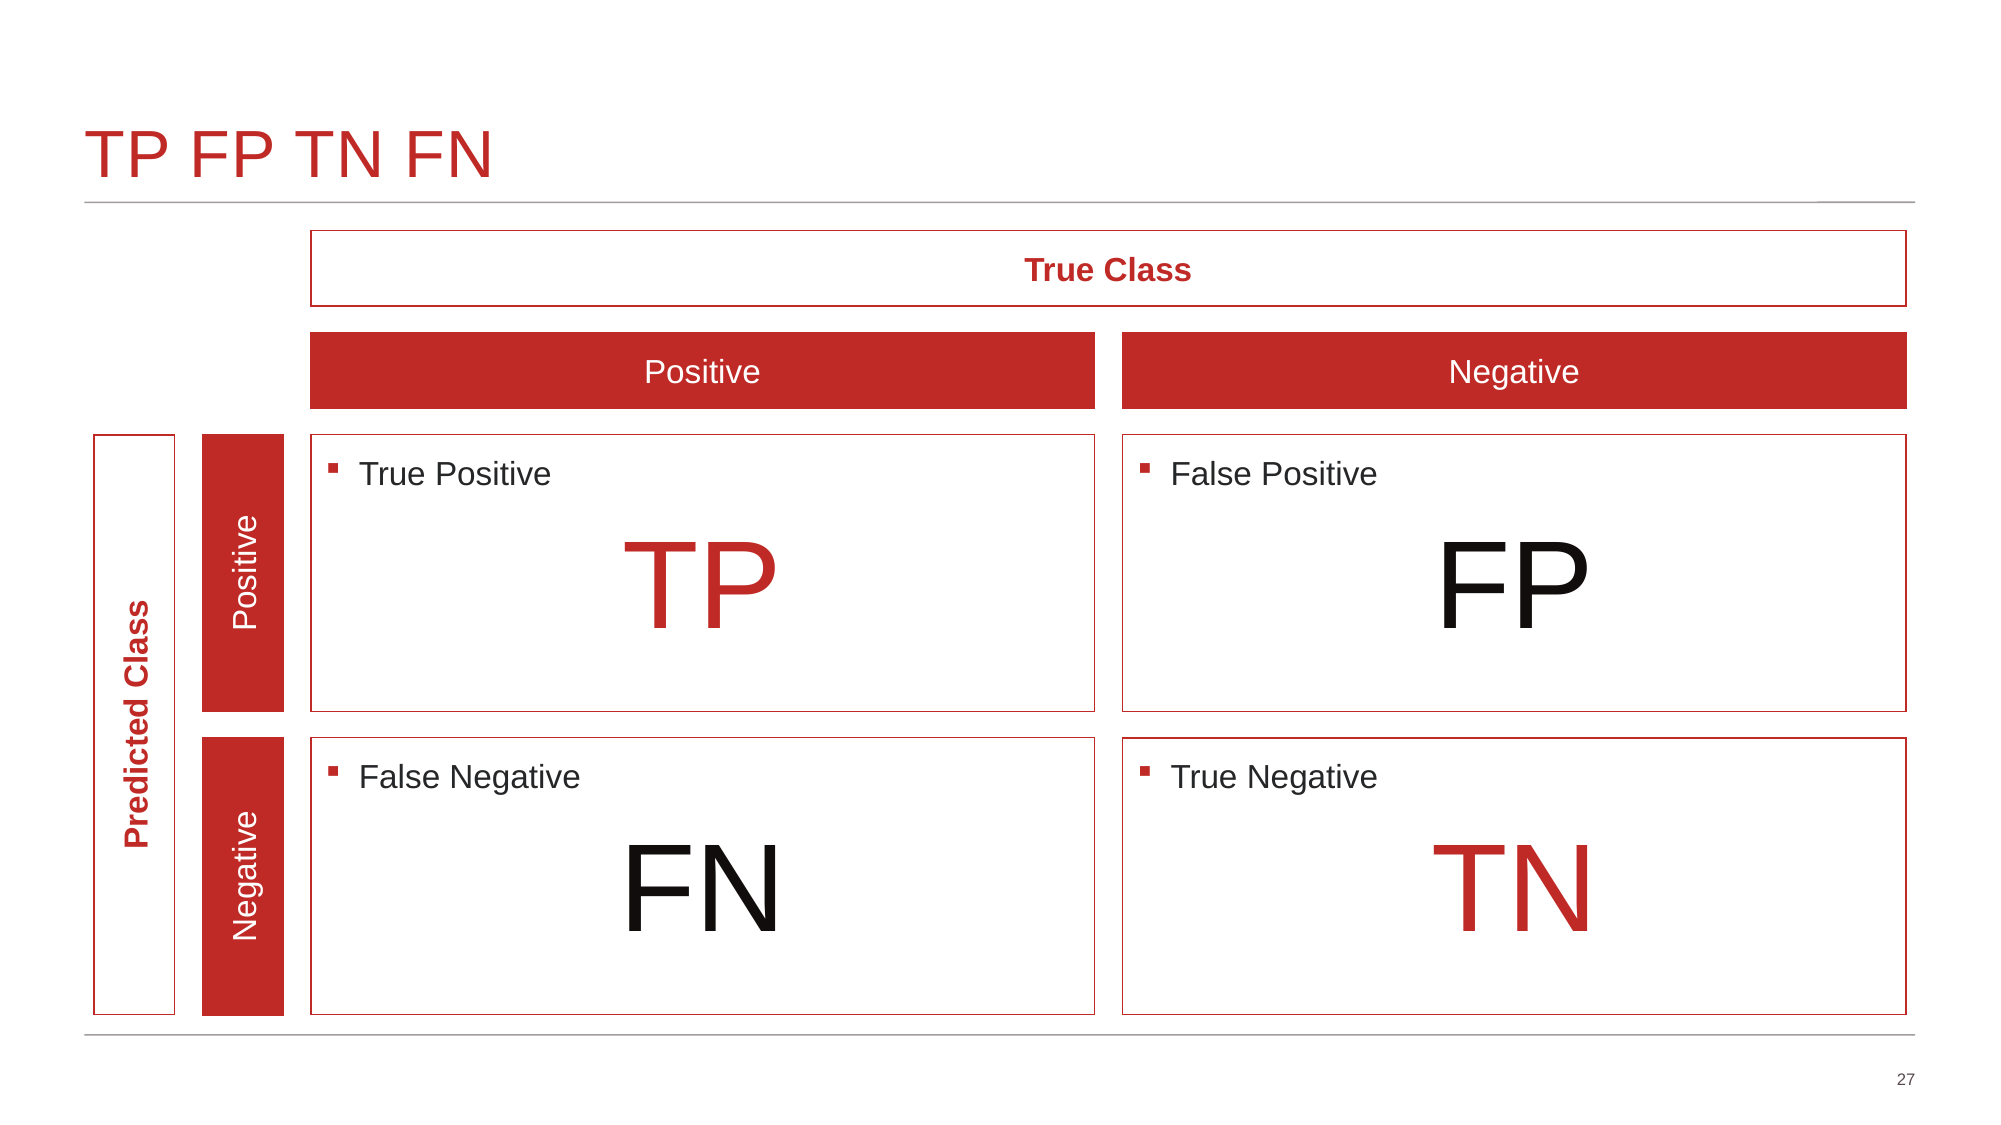

# TP FP TN FN
True Class
Positive
Negative
FP
TP
True Positive
False Positive
Positive
Predicted Class
False Negative
True Negative
FN
TN
Negative